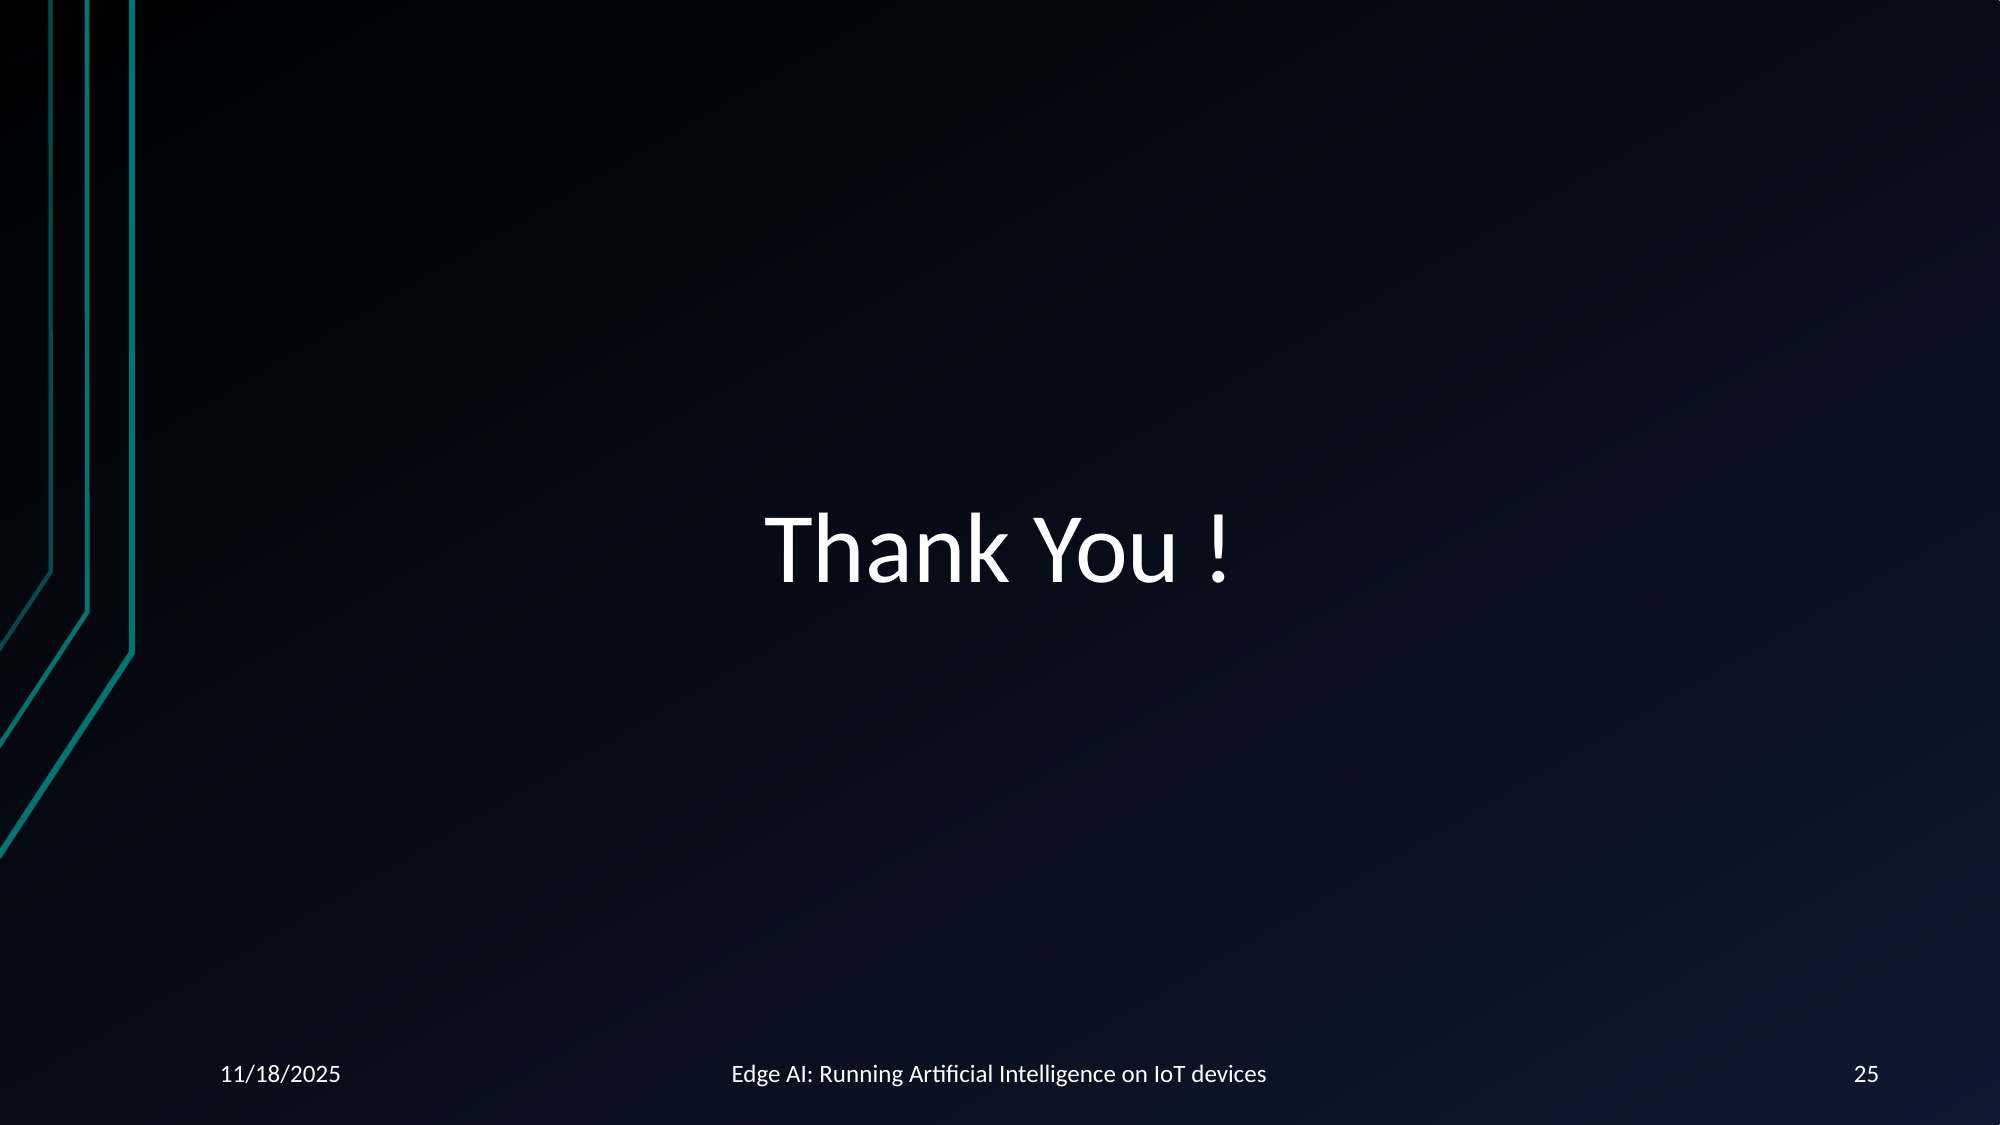

Thank You !
11/18/2025
Edge AI: Running Artificial Intelligence on IoT devices
25